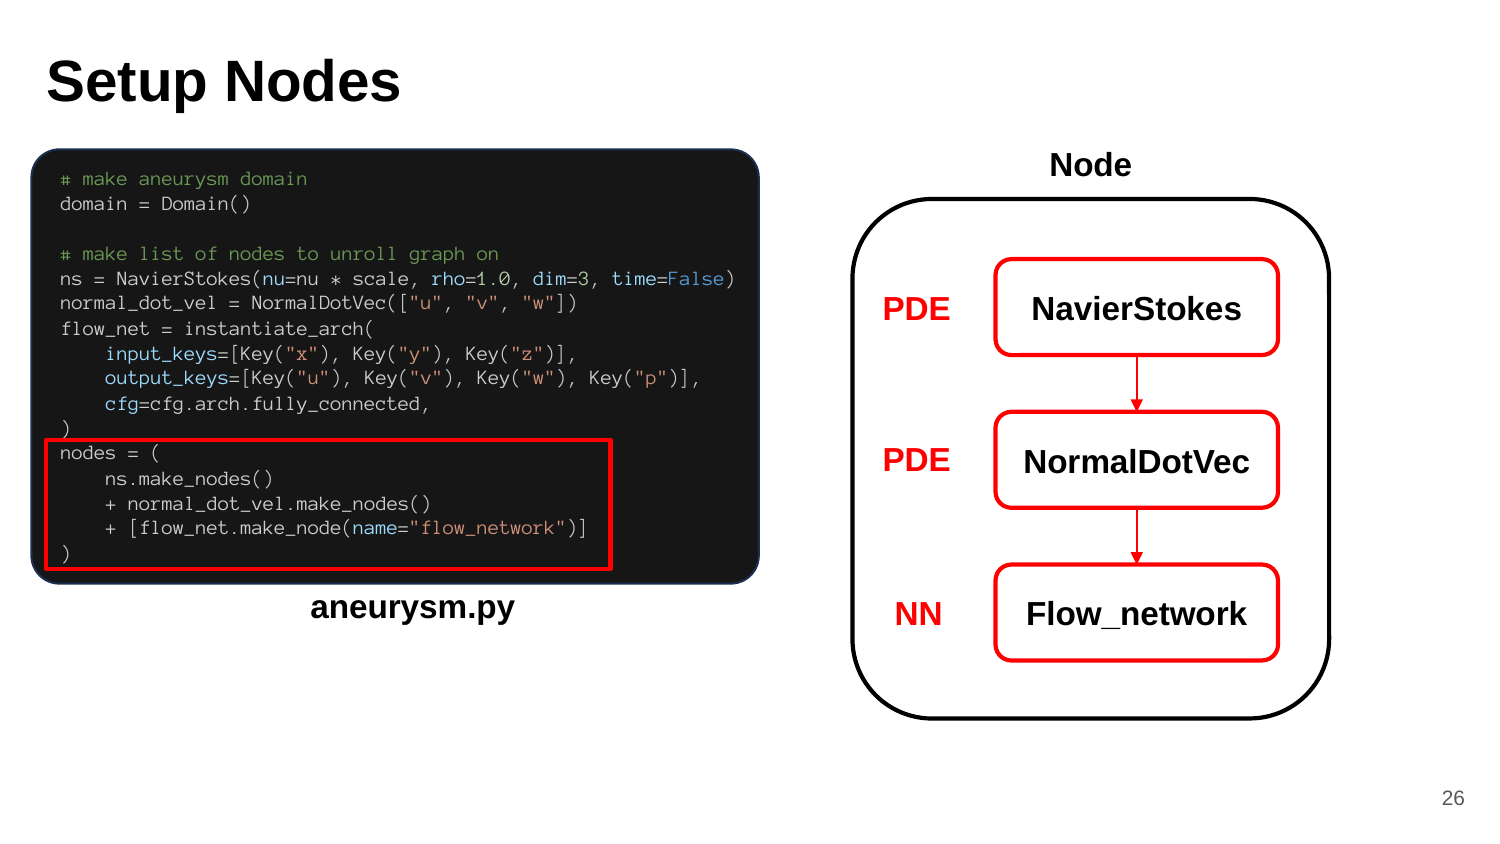

# Setup Nodes
Node

# make aneurysm domain
domain = Domain()

# make list of nodes to unroll graph on
ns = NavierStokes(nu=nu * scale, rho=1.0, dim=3, time=False)
normal_dot_vel = NormalDotVec(["u", "v", "w"])
flow_net = instantiate_arch(
    input_keys=[Key("x"), Key("y"), Key("z")],
    output_keys=[Key("u"), Key("v"), Key("w"), Key("p")],
    cfg=cfg.arch.fully_connected,
)
nodes = (
    ns.make_nodes()
    + normal_dot_vel.make_nodes()
    + [flow_net.make_node(name="flow_network")]
)

NavierStokes
PDE
NormalDotVec
PDE

Flow_network
NN
aneurysm.py
26